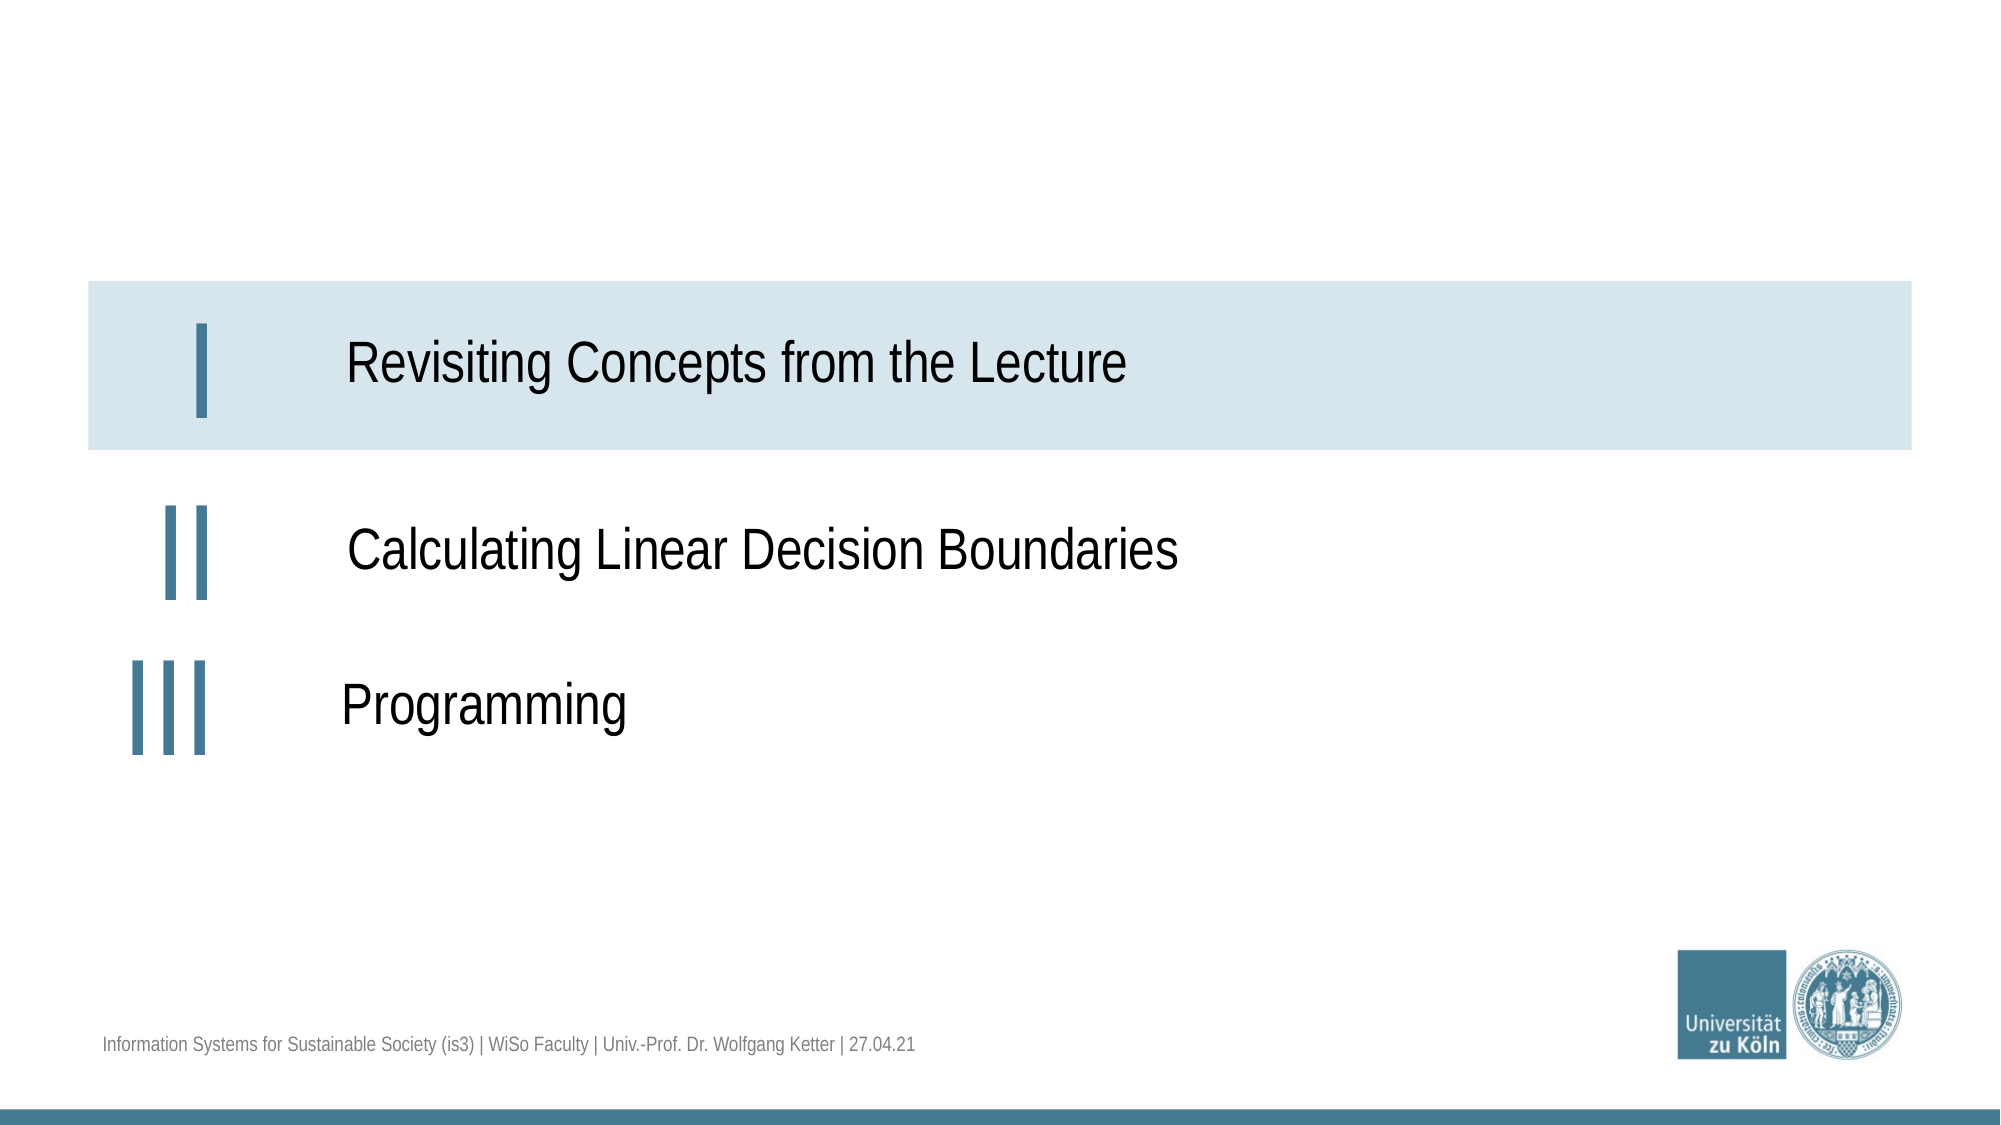

I

Revisiting Concepts from the Lecture
II
Calculating Linear Decision Boundaries
III
Programming